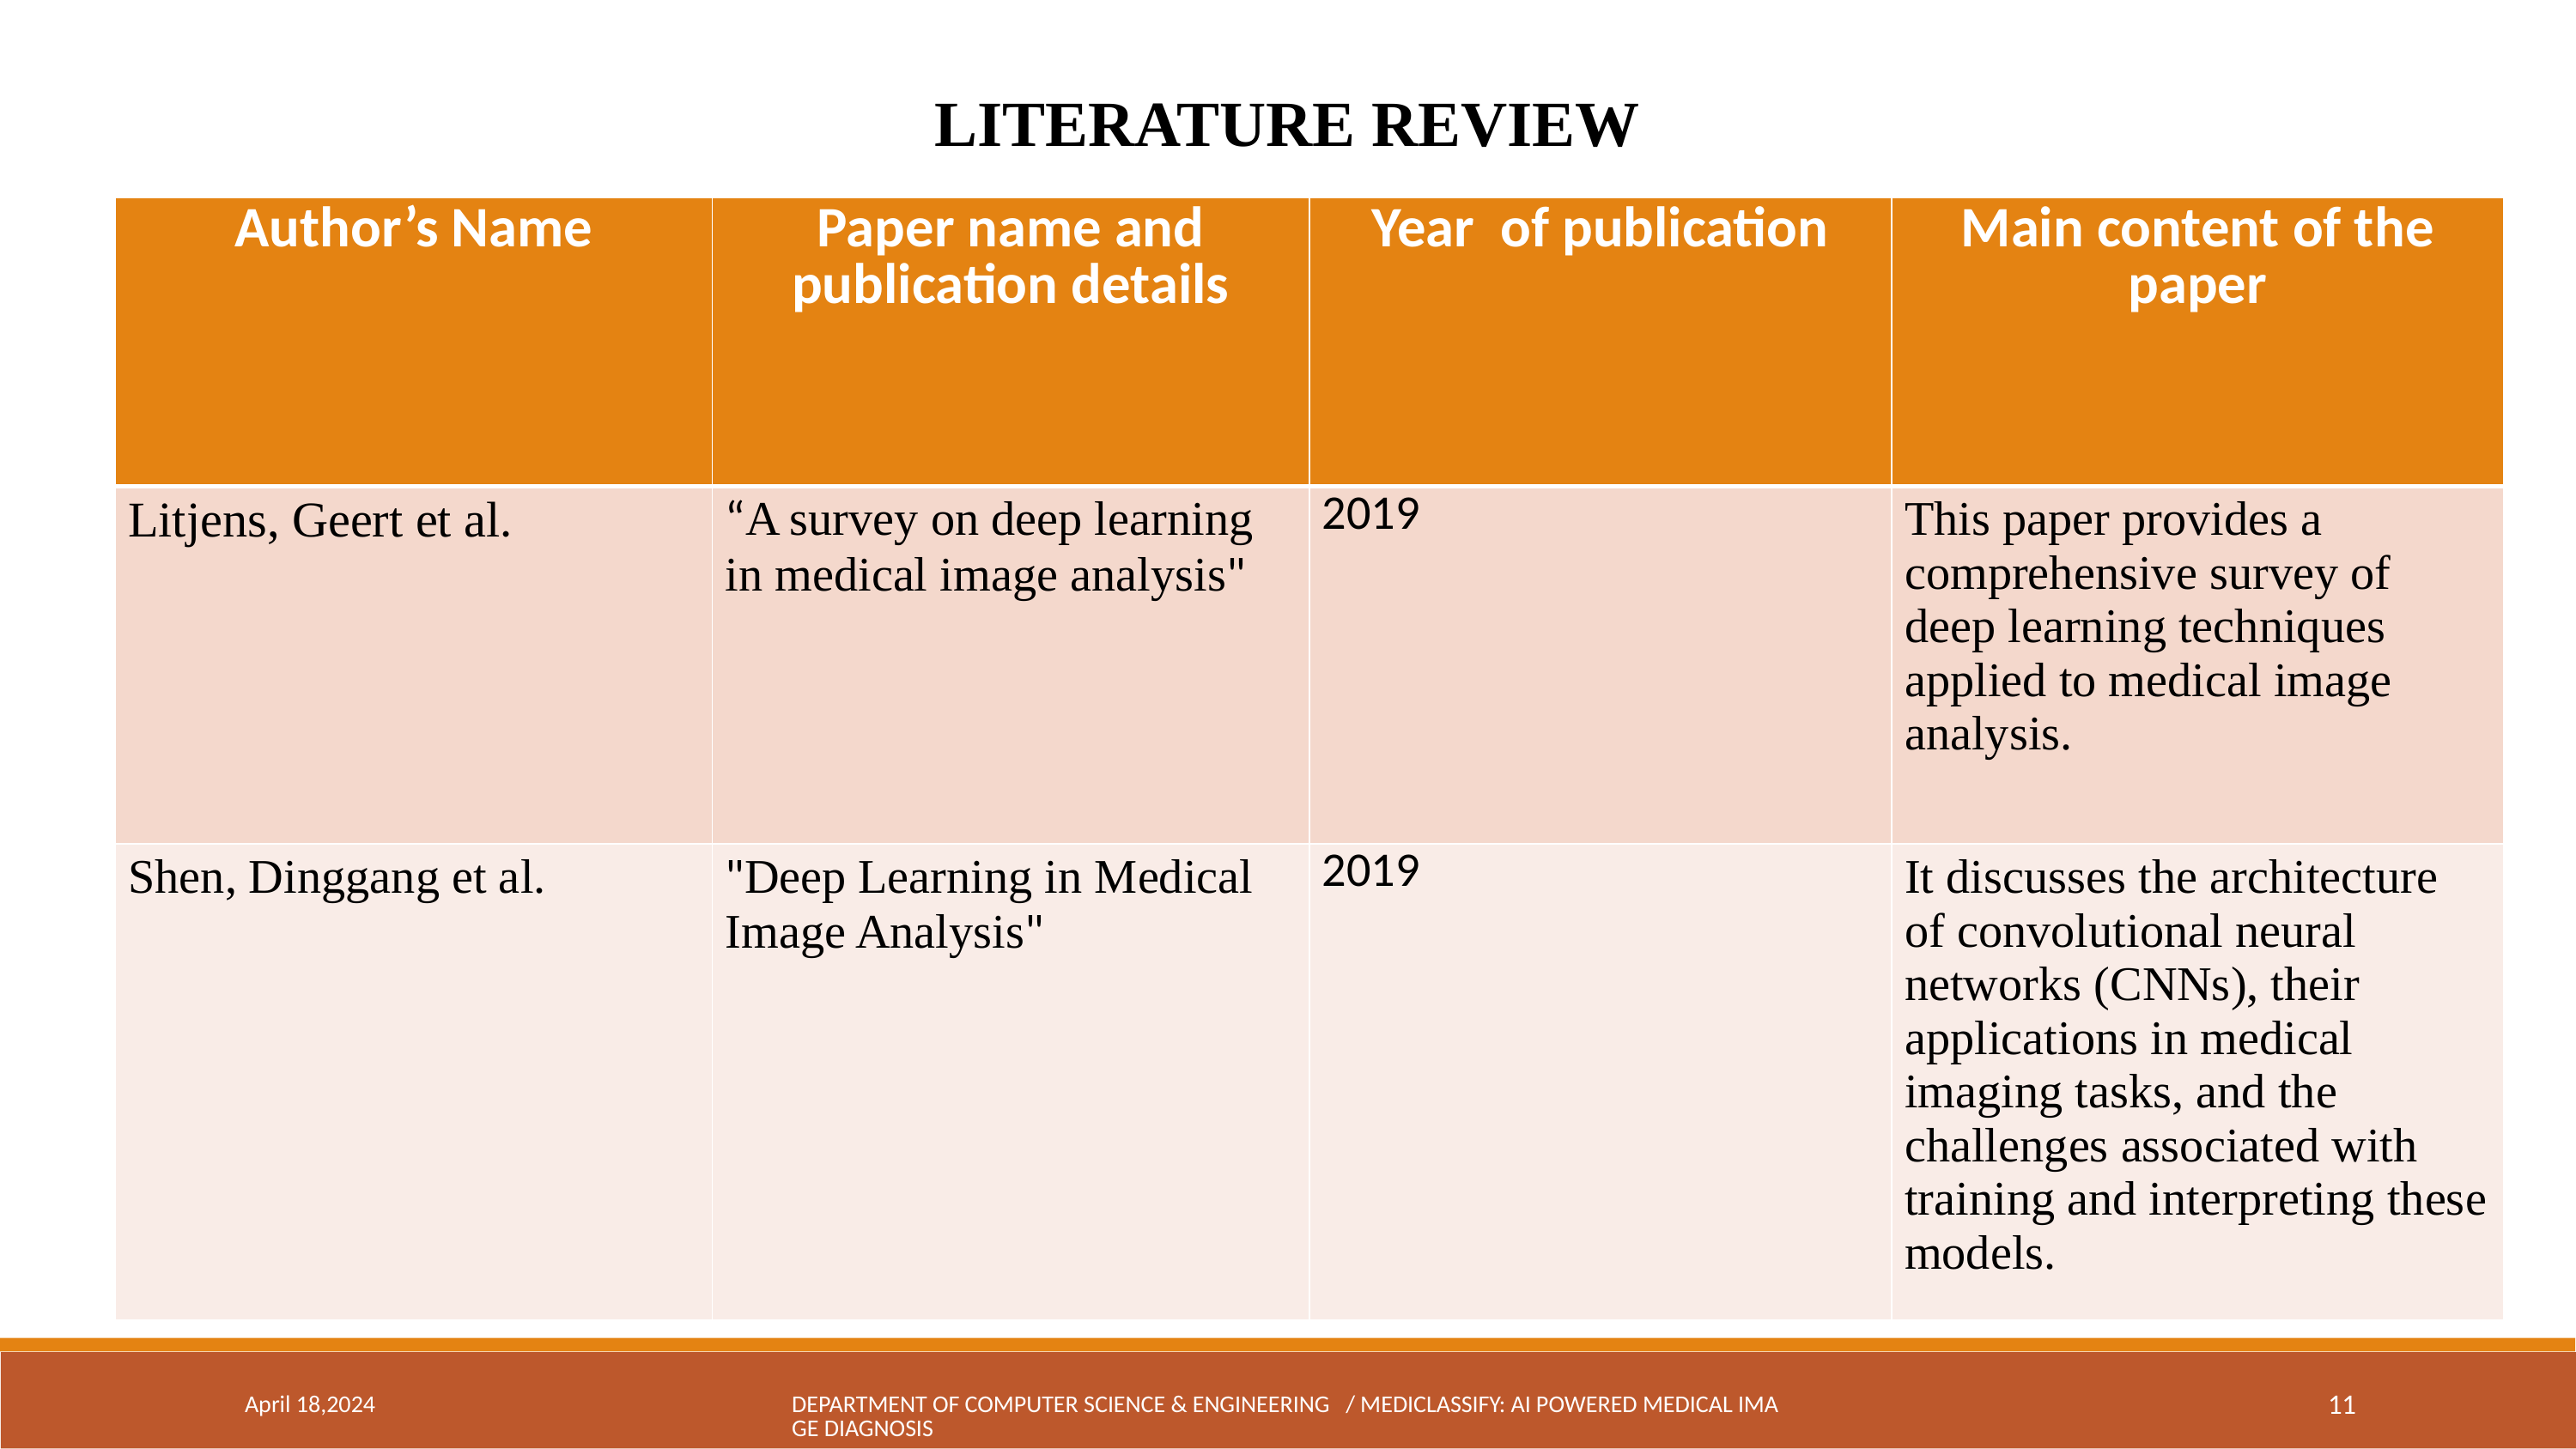

LITERATURE REVIEW
| Author’s Name | Paper name and publication details | Year of publication | Main content of the paper |
| --- | --- | --- | --- |
| Litjens, Geert et al. | “A survey on deep learning in medical image analysis" | 2019 | This paper provides a comprehensive survey of deep learning techniques applied to medical image analysis. |
| Shen, Dinggang et al. | "Deep Learning in Medical Image Analysis" | 2019 | It discusses the architecture of convolutional neural networks (CNNs), their applications in medical imaging tasks, and the challenges associated with training and interpreting these models. |
April 18,2024
DEPARTMENT OF COMPUTER SCIENCE & ENGINEERING   / MEDICLASSIFY: AI POWERED MEDICAL IMAGE DIAGNOSIS
11